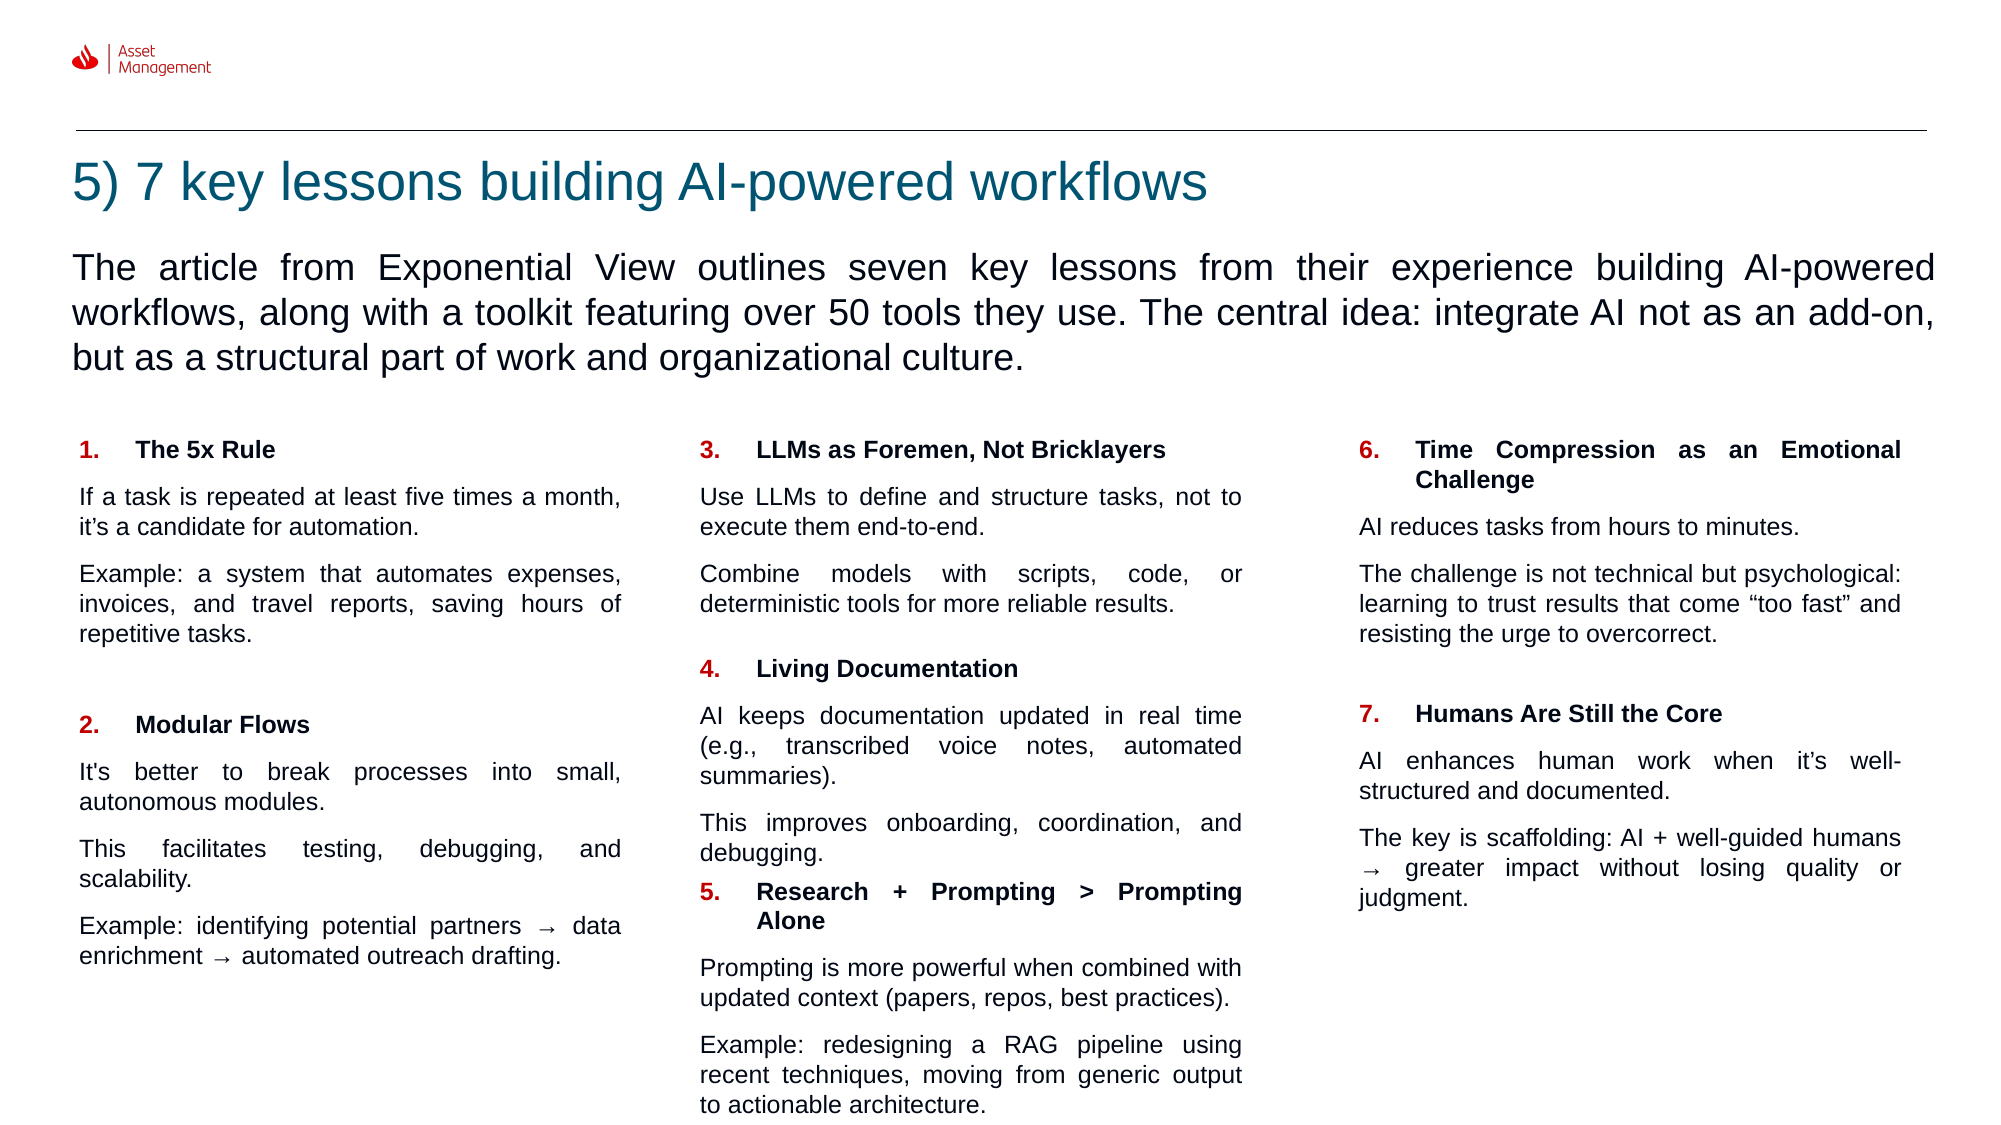

# 5) 7 key lessons building AI-powered workflows
The article from Exponential View outlines seven key lessons from their experience building AI-powered workflows, along with a toolkit featuring over 50 tools they use. The central idea: integrate AI not as an add-on, but as a structural part of work and organizational culture.
The 5x Rule
If a task is repeated at least five times a month, it’s a candidate for automation.
Example: a system that automates expenses, invoices, and travel reports, saving hours of repetitive tasks.
LLMs as Foremen, Not Bricklayers
Use LLMs to define and structure tasks, not to execute them end-to-end.
Combine models with scripts, code, or deterministic tools for more reliable results.
Time Compression as an Emotional Challenge
AI reduces tasks from hours to minutes.
The challenge is not technical but psychological: learning to trust results that come “too fast” and resisting the urge to overcorrect.
Living Documentation
AI keeps documentation updated in real time (e.g., transcribed voice notes, automated summaries).
This improves onboarding, coordination, and debugging.
Humans Are Still the Core
AI enhances human work when it’s well-structured and documented.
The key is scaffolding: AI + well-guided humans → greater impact without losing quality or judgment.
Modular Flows
It's better to break processes into small, autonomous modules.
This facilitates testing, debugging, and scalability.
Example: identifying potential partners → data enrichment → automated outreach drafting.
Research + Prompting > Prompting Alone
Prompting is more powerful when combined with updated context (papers, repos, best practices).
Example: redesigning a RAG pipeline using recent techniques, moving from generic output to actionable architecture.